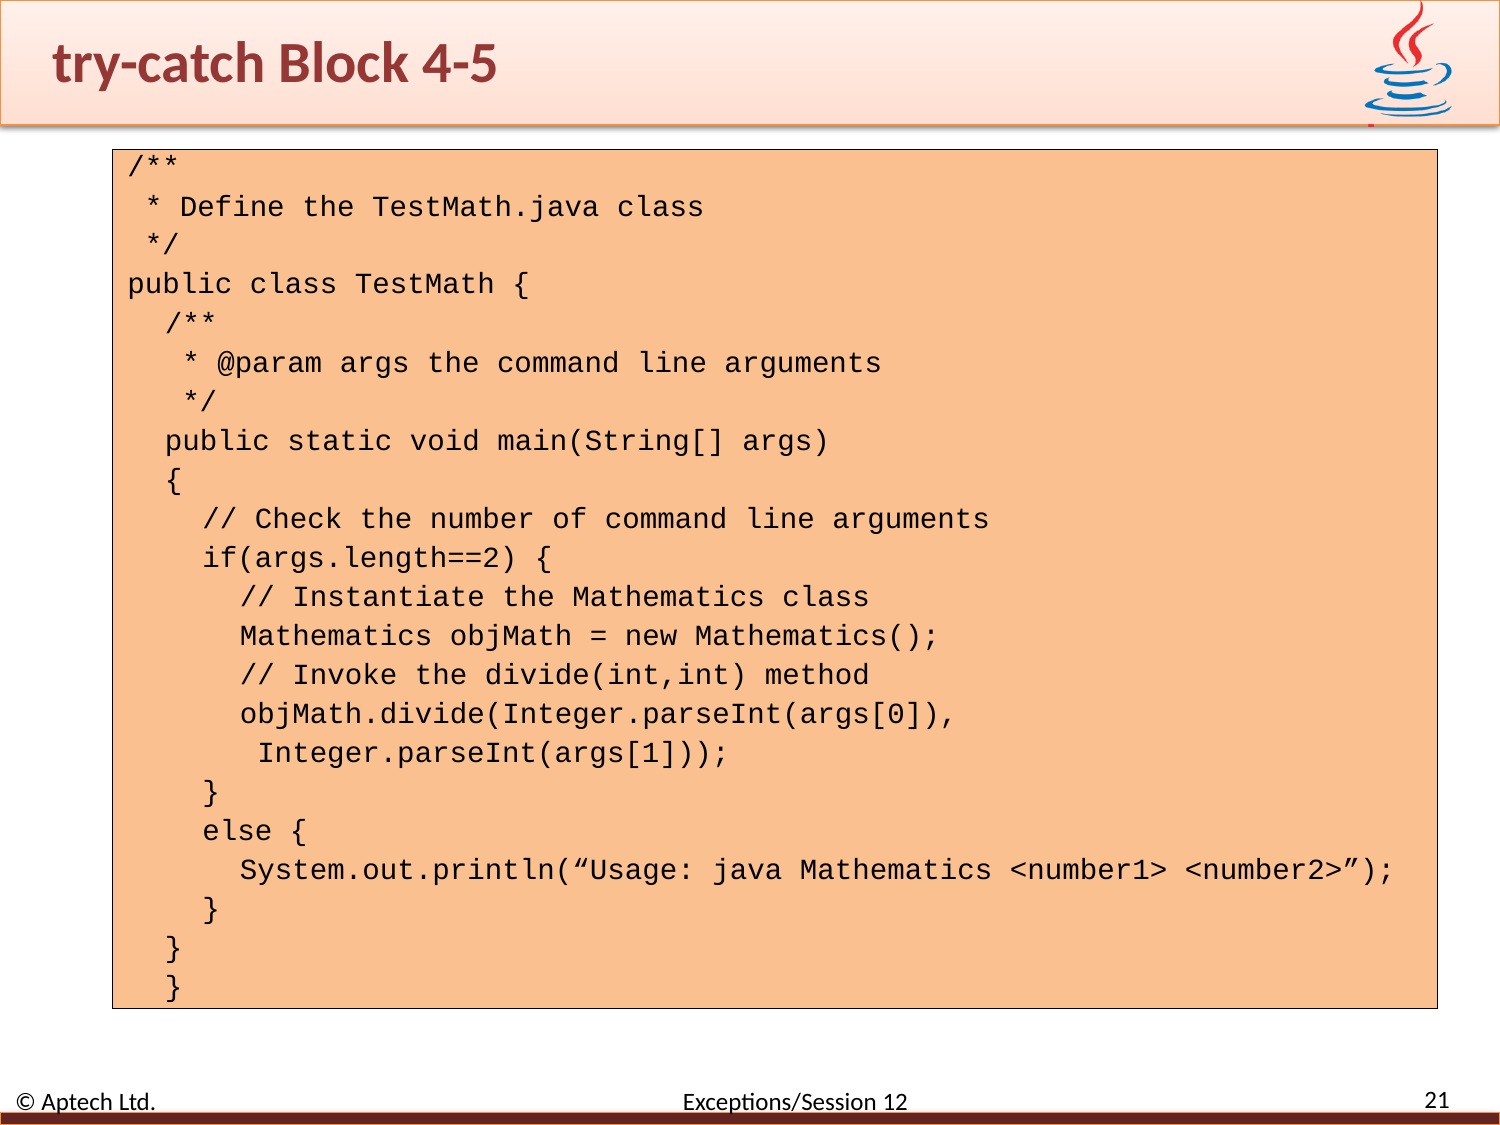

# try-catch Block 4-5
/**
 * Define the TestMath.java class
 */
public class TestMath {
/**
 * @param args the command line arguments
 */
public static void main(String[] args)
{
// Check the number of command line arguments
if(args.length==2) {
// Instantiate the Mathematics class
Mathematics objMath = new Mathematics();
// Invoke the divide(int,int) method
objMath.divide(Integer.parseInt(args[0]),
 Integer.parseInt(args[1]));
}
else {
System.out.println(“Usage: java Mathematics <number1> <number2>”);
}
}
}
21
© Aptech Ltd.                                                                                            Exceptions/Session 12